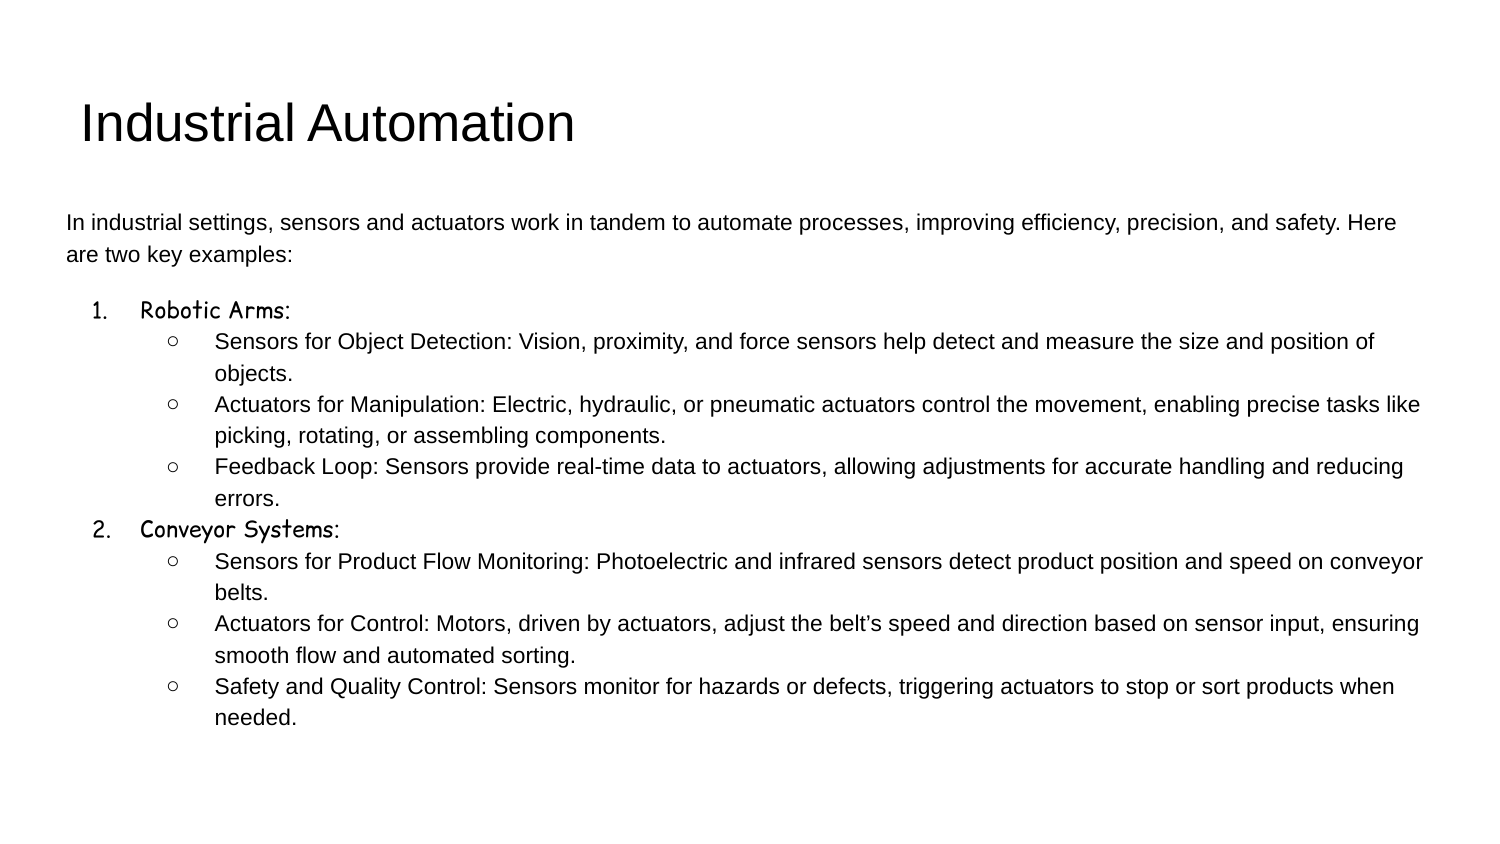

# Industrial Automation
In industrial settings, sensors and actuators work in tandem to automate processes, improving efficiency, precision, and safety. Here are two key examples:
Robotic Arms:
Sensors for Object Detection: Vision, proximity, and force sensors help detect and measure the size and position of objects.
Actuators for Manipulation: Electric, hydraulic, or pneumatic actuators control the movement, enabling precise tasks like picking, rotating, or assembling components.
Feedback Loop: Sensors provide real-time data to actuators, allowing adjustments for accurate handling and reducing errors.
Conveyor Systems:
Sensors for Product Flow Monitoring: Photoelectric and infrared sensors detect product position and speed on conveyor belts.
Actuators for Control: Motors, driven by actuators, adjust the belt’s speed and direction based on sensor input, ensuring smooth flow and automated sorting.
Safety and Quality Control: Sensors monitor for hazards or defects, triggering actuators to stop or sort products when needed.